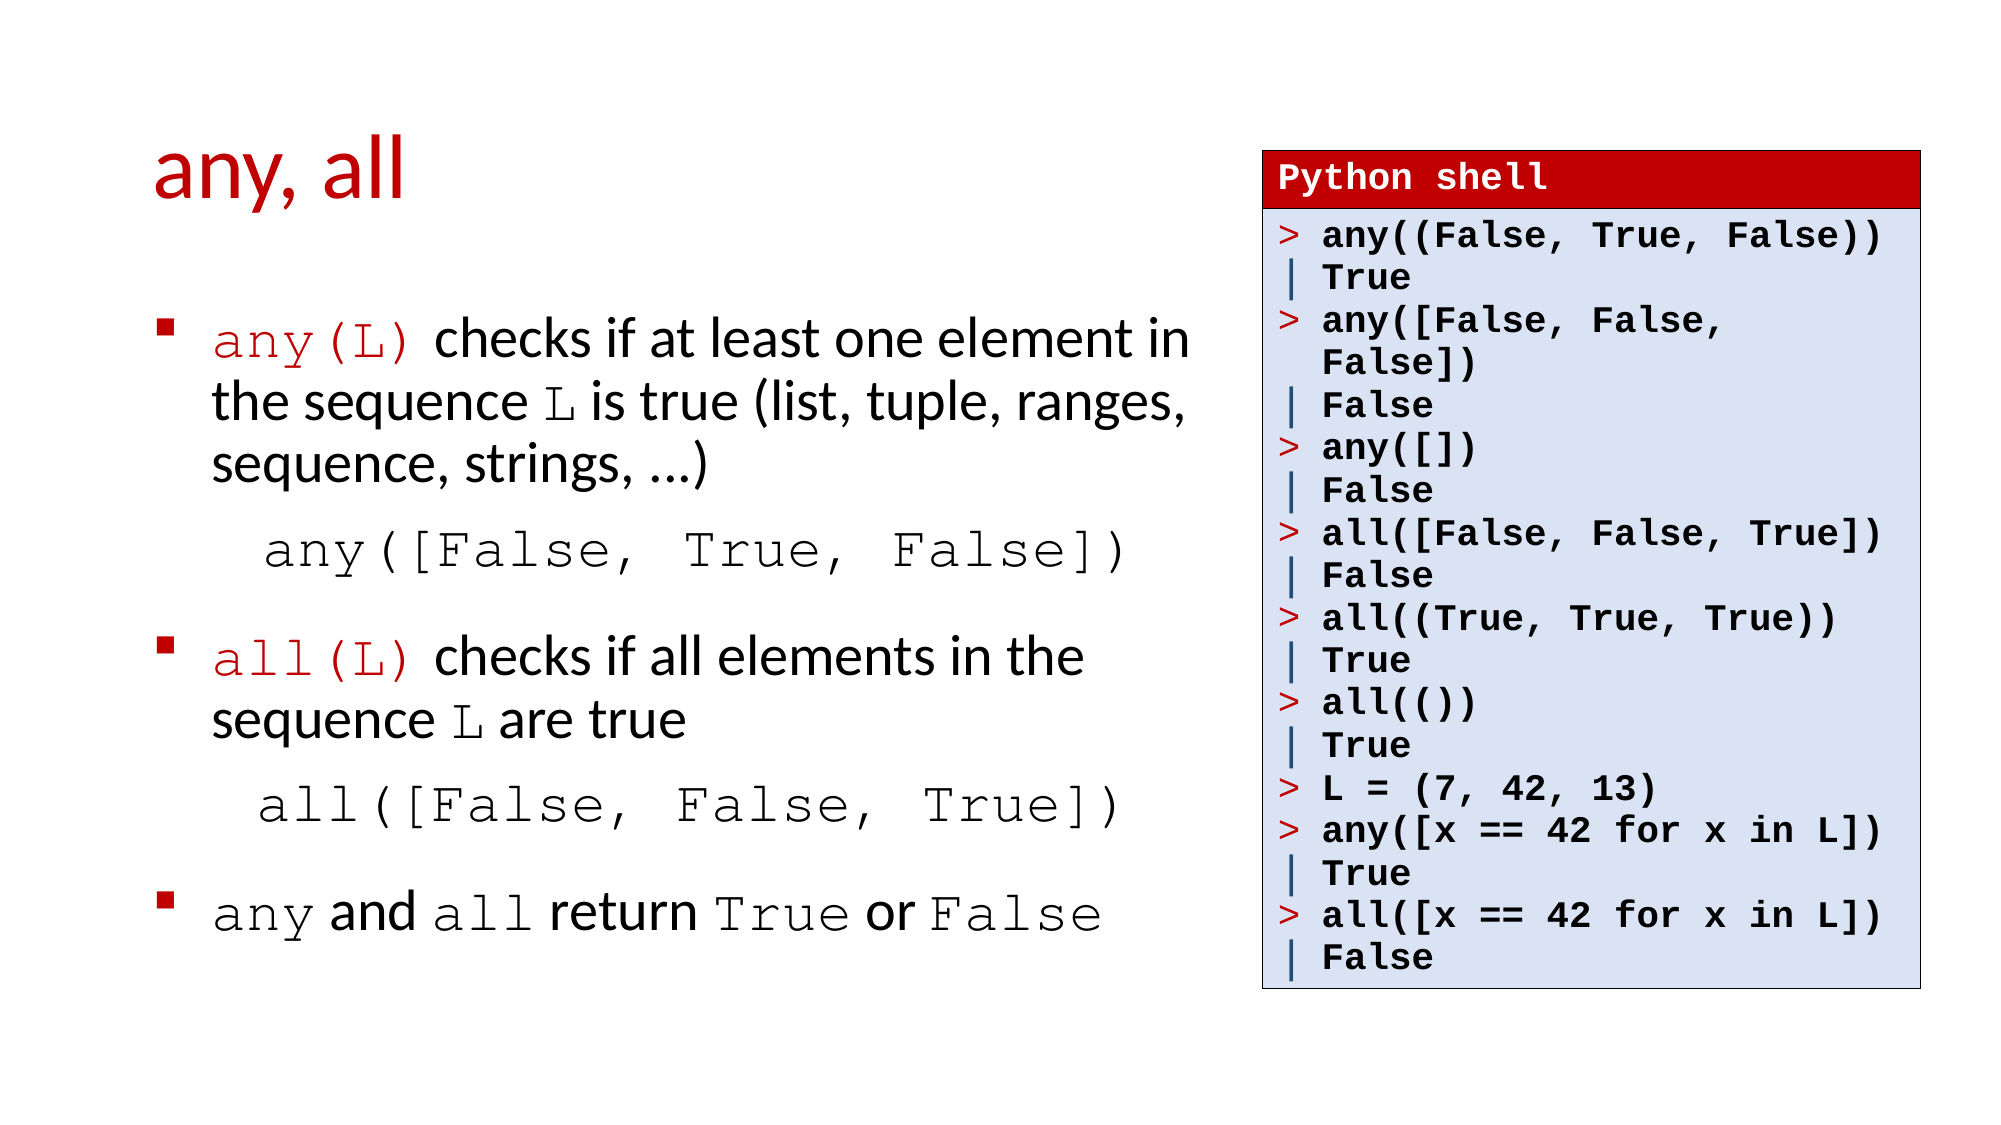

# any, all
| Python shell |
| --- |
| any((False, True, False)) True any([False, False, False]) False any([]) False all([False, False, True]) False all((True, True, True)) True all(()) True L = (7, 42, 13) any([x == 42 for x in L]) True all([x == 42 for x in L]) False |
any(L) checks if at least one element in the sequence L is true (list, tuple, ranges, sequence, strings, ...)
any([False, True, False])
all(L) checks if all elements in the sequence L are true
all([False, False, True])
any and all return True or False